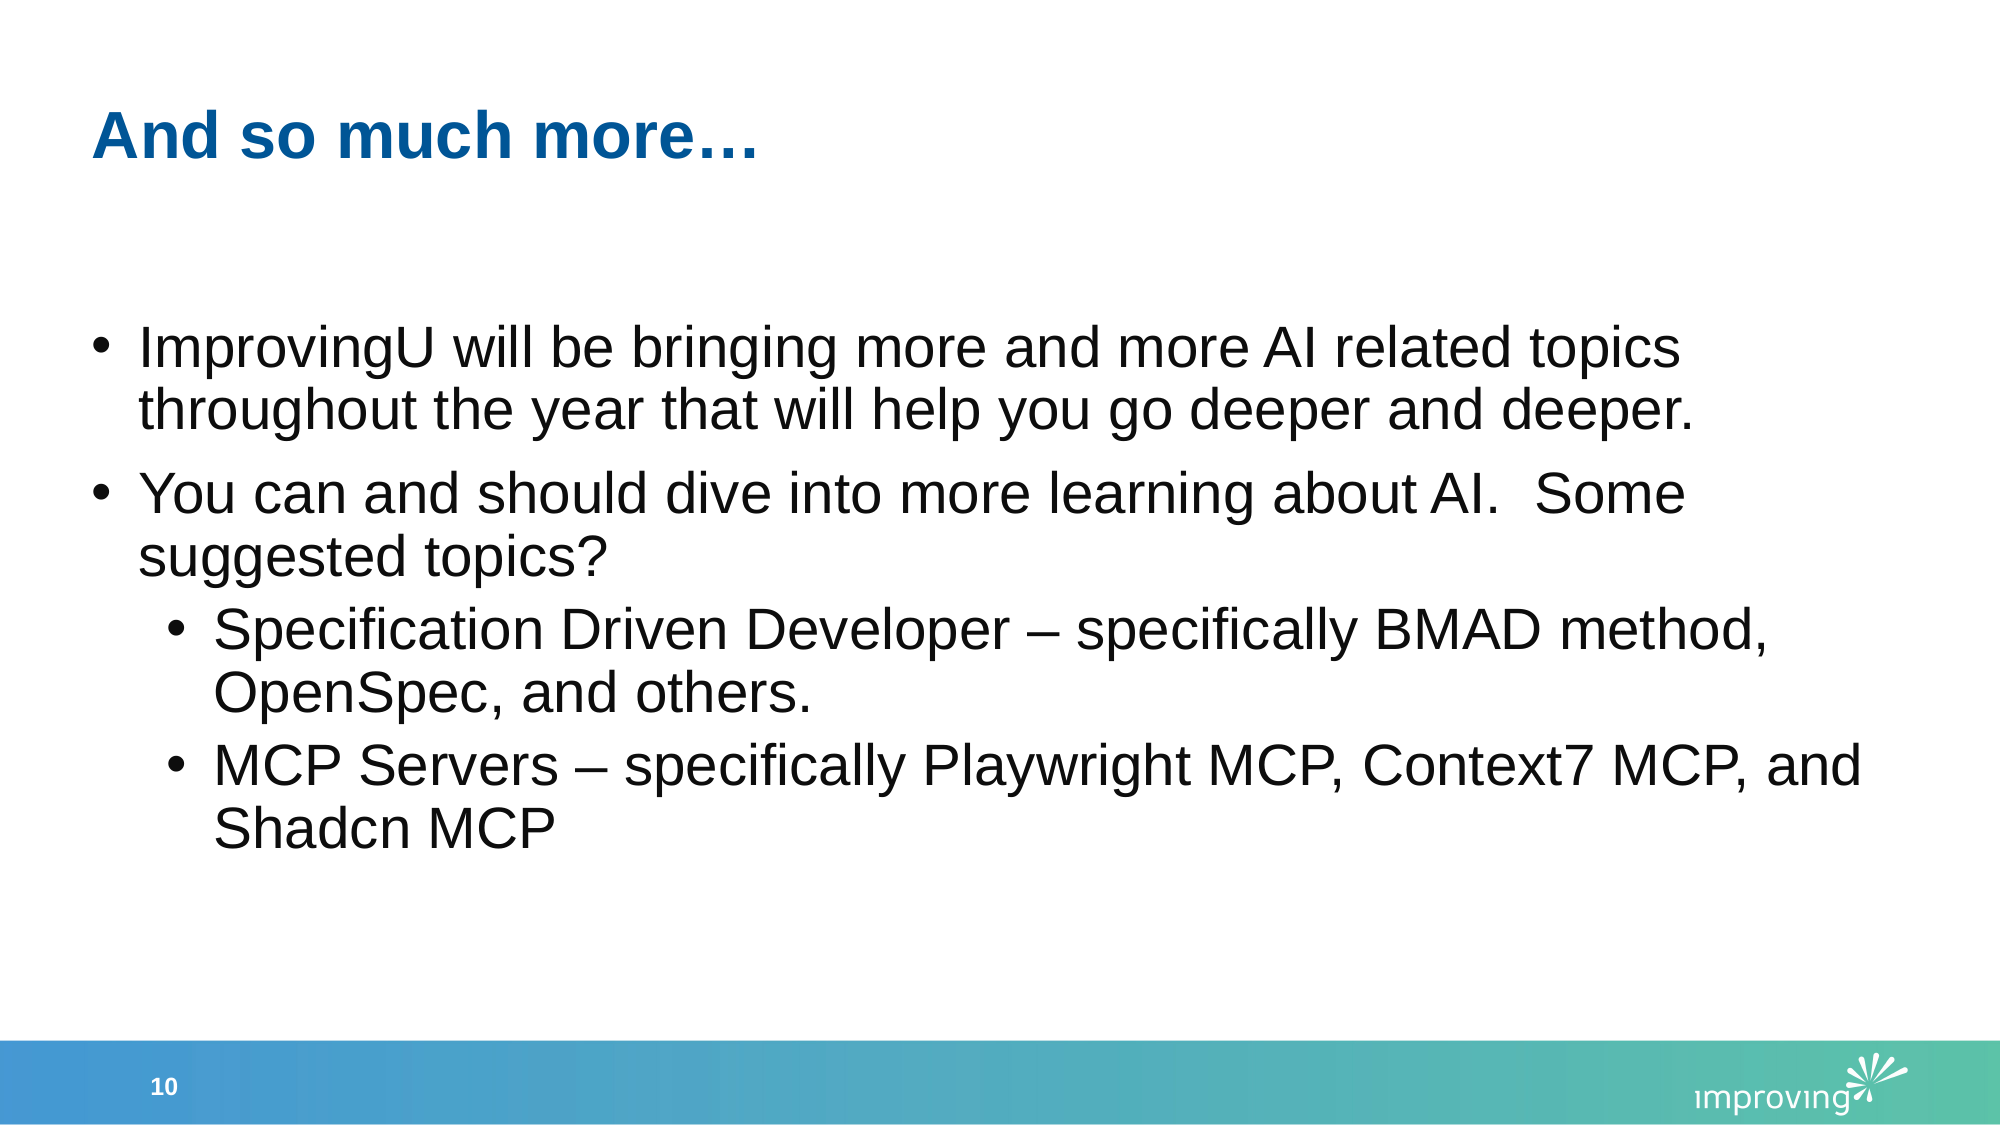

# And so much more…

ImprovingU will be bringing more and more AI related topics throughout the year that will help you go deeper and deeper.
You can and should dive into more learning about AI.  Some suggested topics?
Specification Driven Developer – specifically BMAD method, OpenSpec, and others.
MCP Servers – specifically Playwright MCP, Context7 MCP, and Shadcn MCP